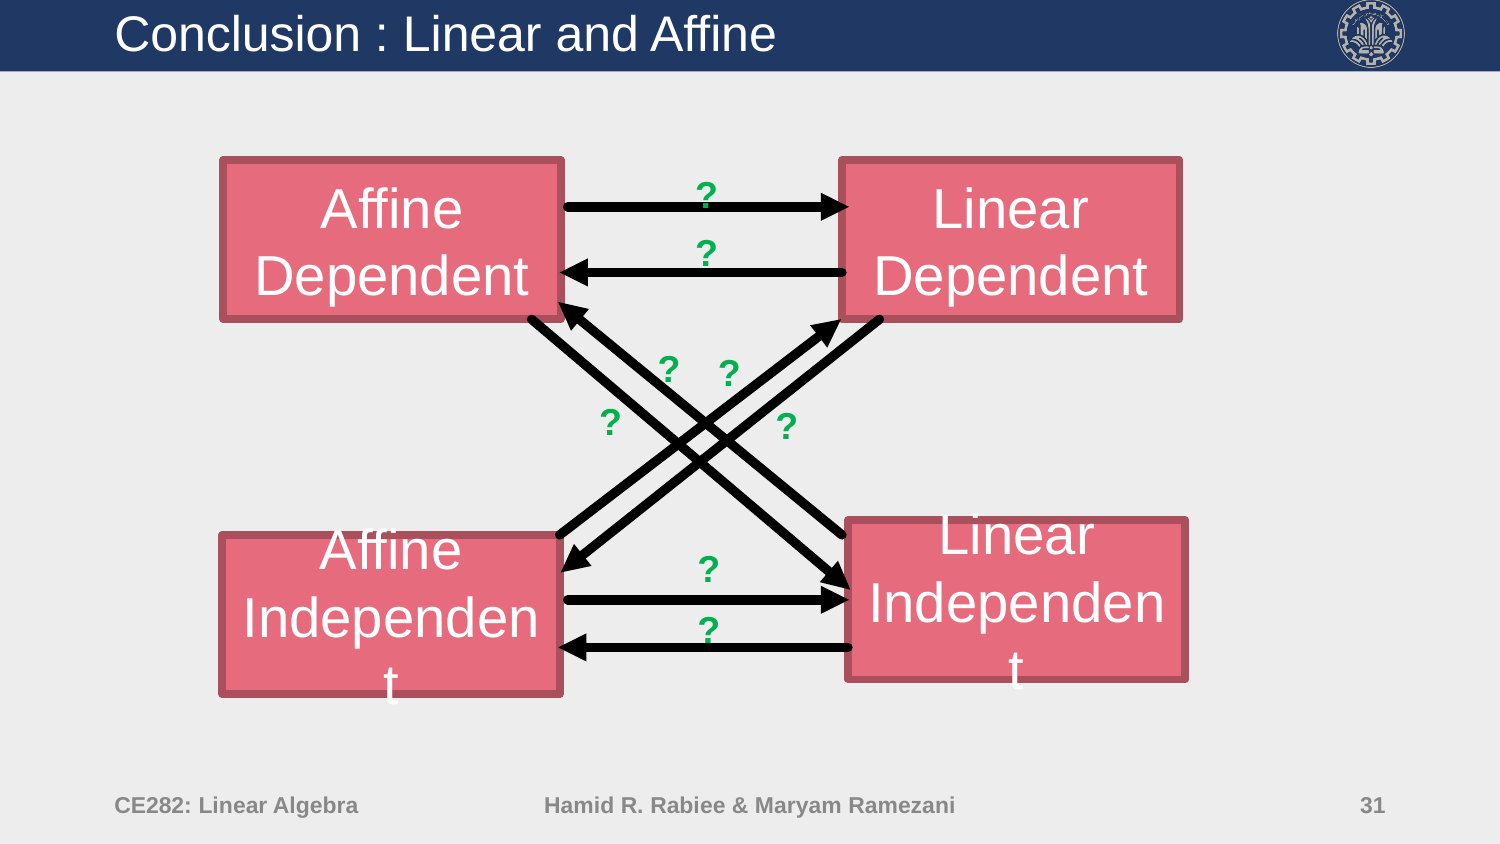

# Conclusion : Linear and Affine
Affine Dependent
Linear Dependent
?
?
?
?
?
?
Linear Independent
Affine Independent
?
?
CE282: Linear Algebra
Hamid R. Rabiee & Maryam Ramezani
31